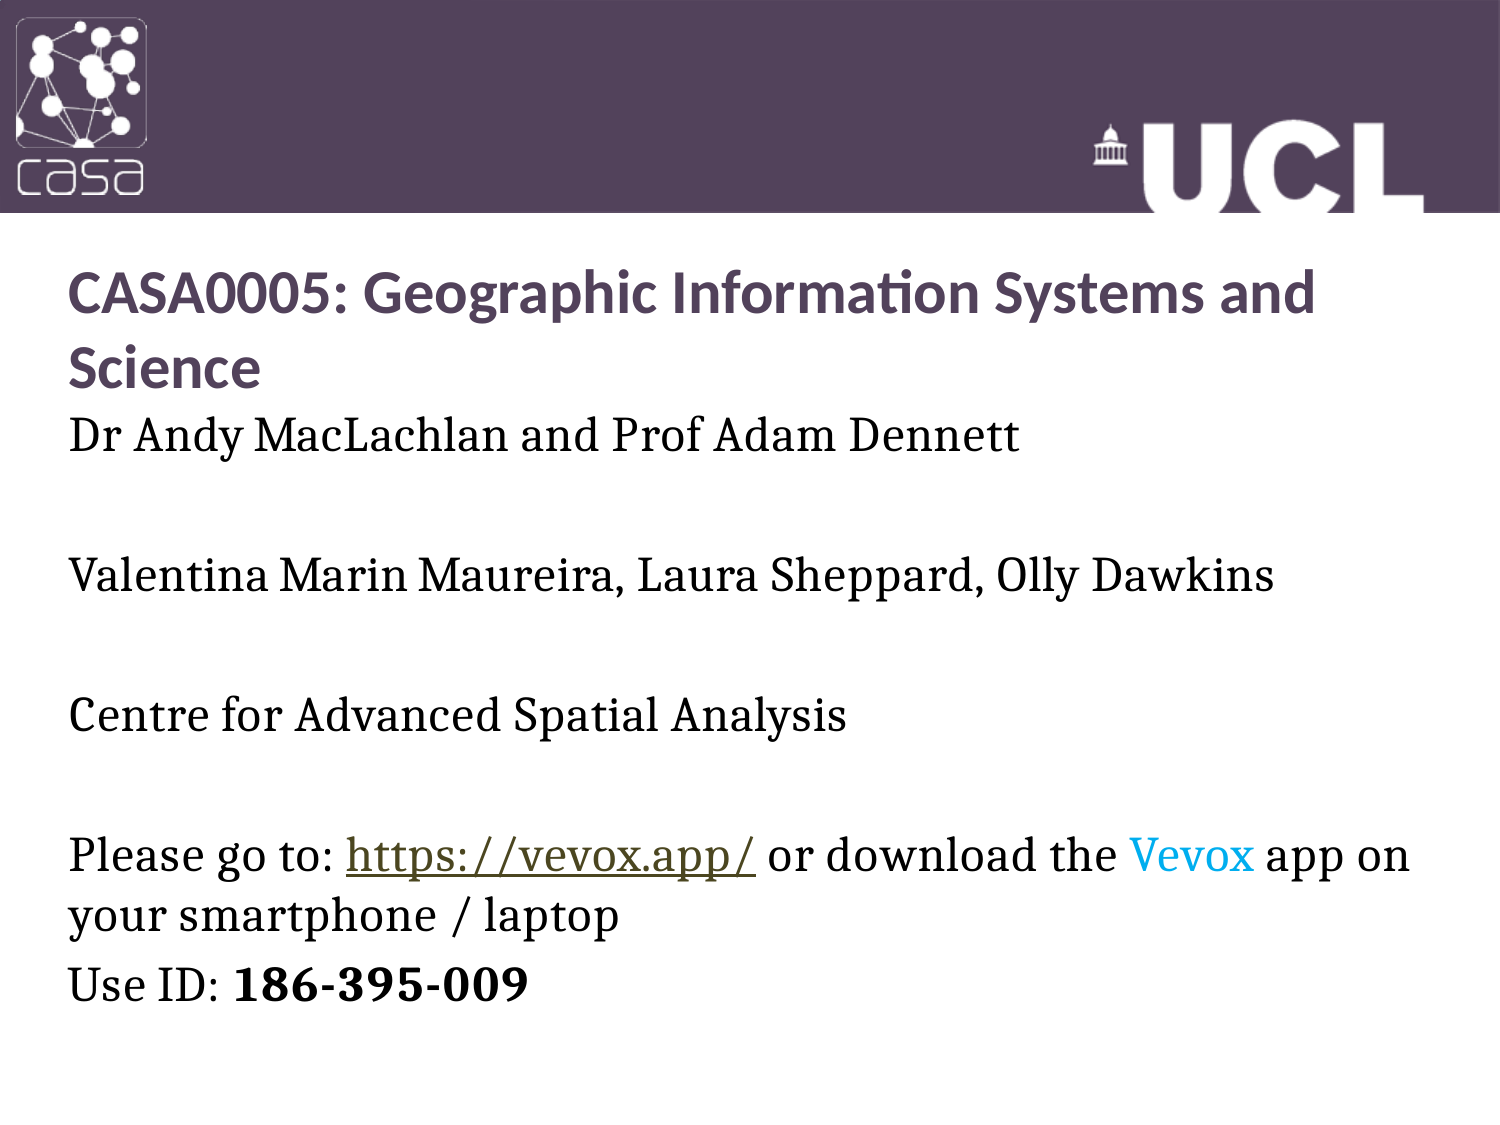

# CASA0005: Geographic Information Systems and Science
Dr Andy MacLachlan and Prof Adam Dennett

Valentina Marin Maureira, Laura Sheppard, Olly Dawkins

Centre for Advanced Spatial Analysis

Please go to: https://vevox.app/ or download the Vevox app on your smartphone / laptop
Use ID: 186-395-009